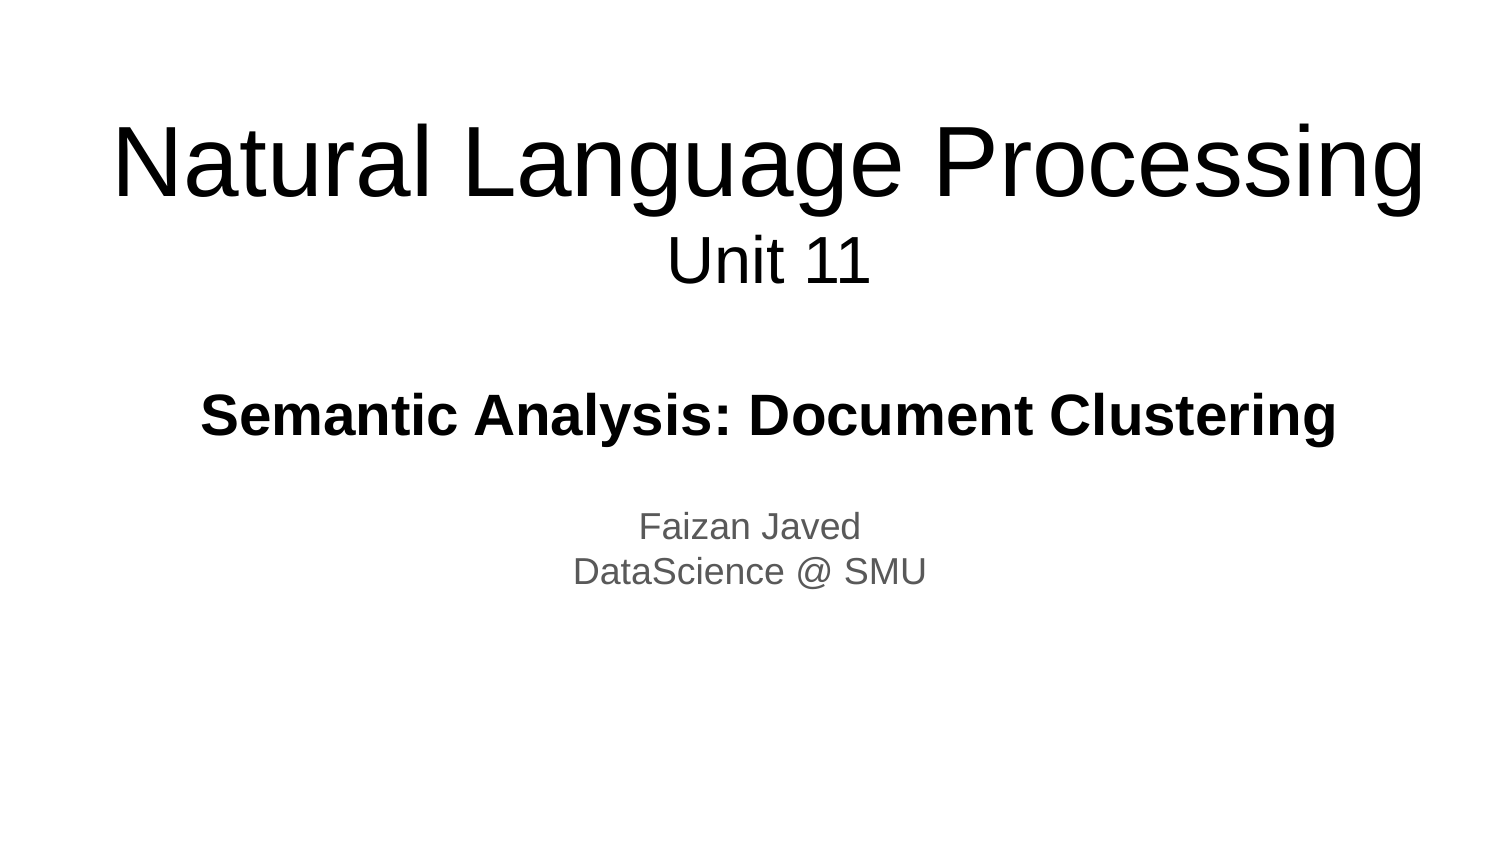

# Natural Language Processing
Unit 11
Semantic Analysis: Document Clustering
Faizan Javed
DataScience @ SMU